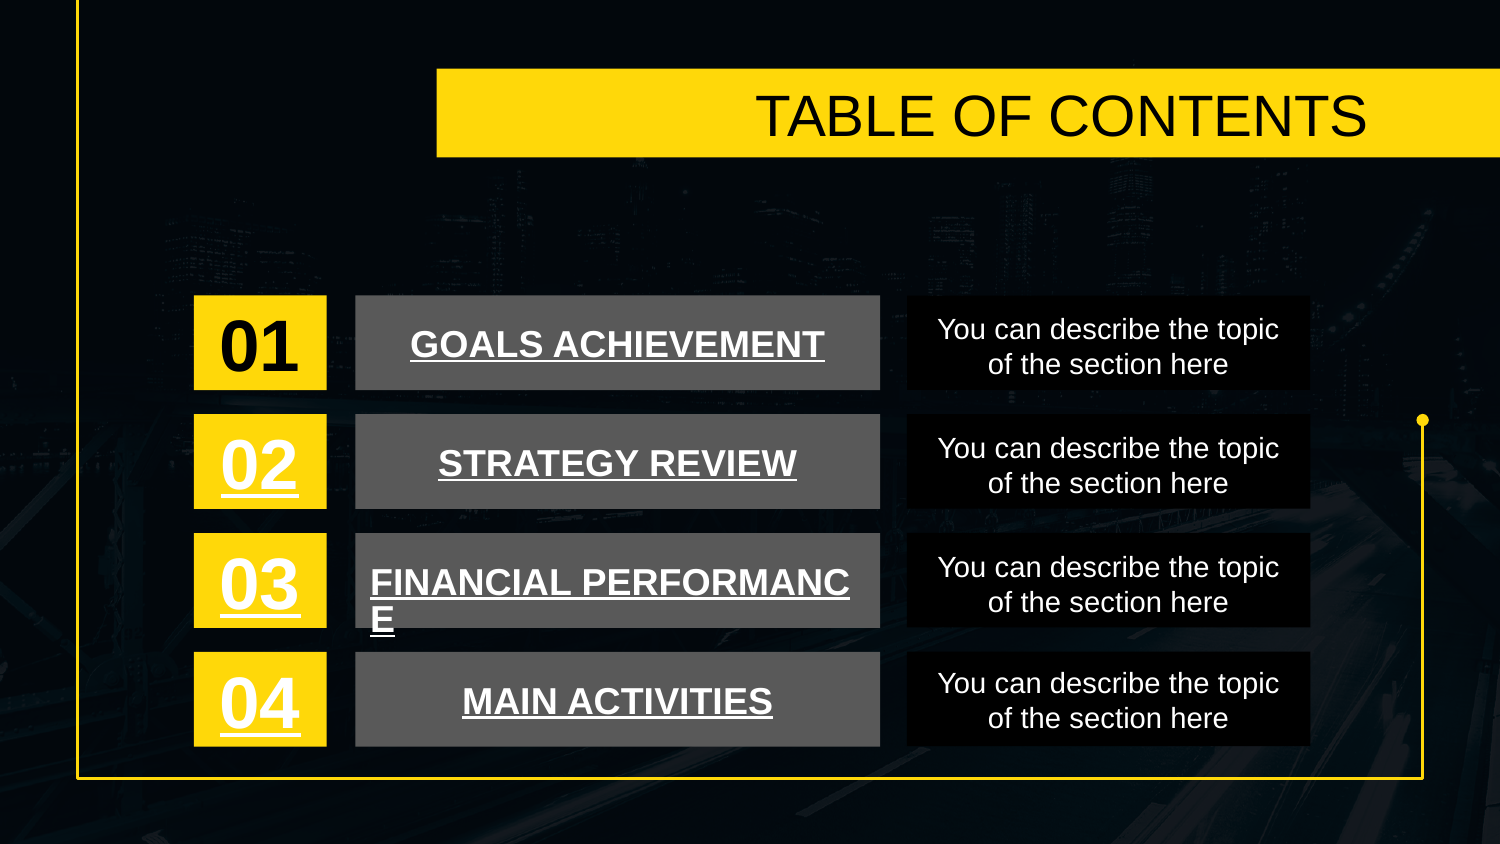

TABLE OF CONTENTS
01
# GOALS ACHIEVEMENT
You can describe the topic of the section here
You can describe the topic of the section here

02
STRATEGY REVIEW
You can describe the topic of the section here
03
FINANCIAL PERFORMANCE
You can describe the topic of the section here
04
MAIN ACTIVITIES